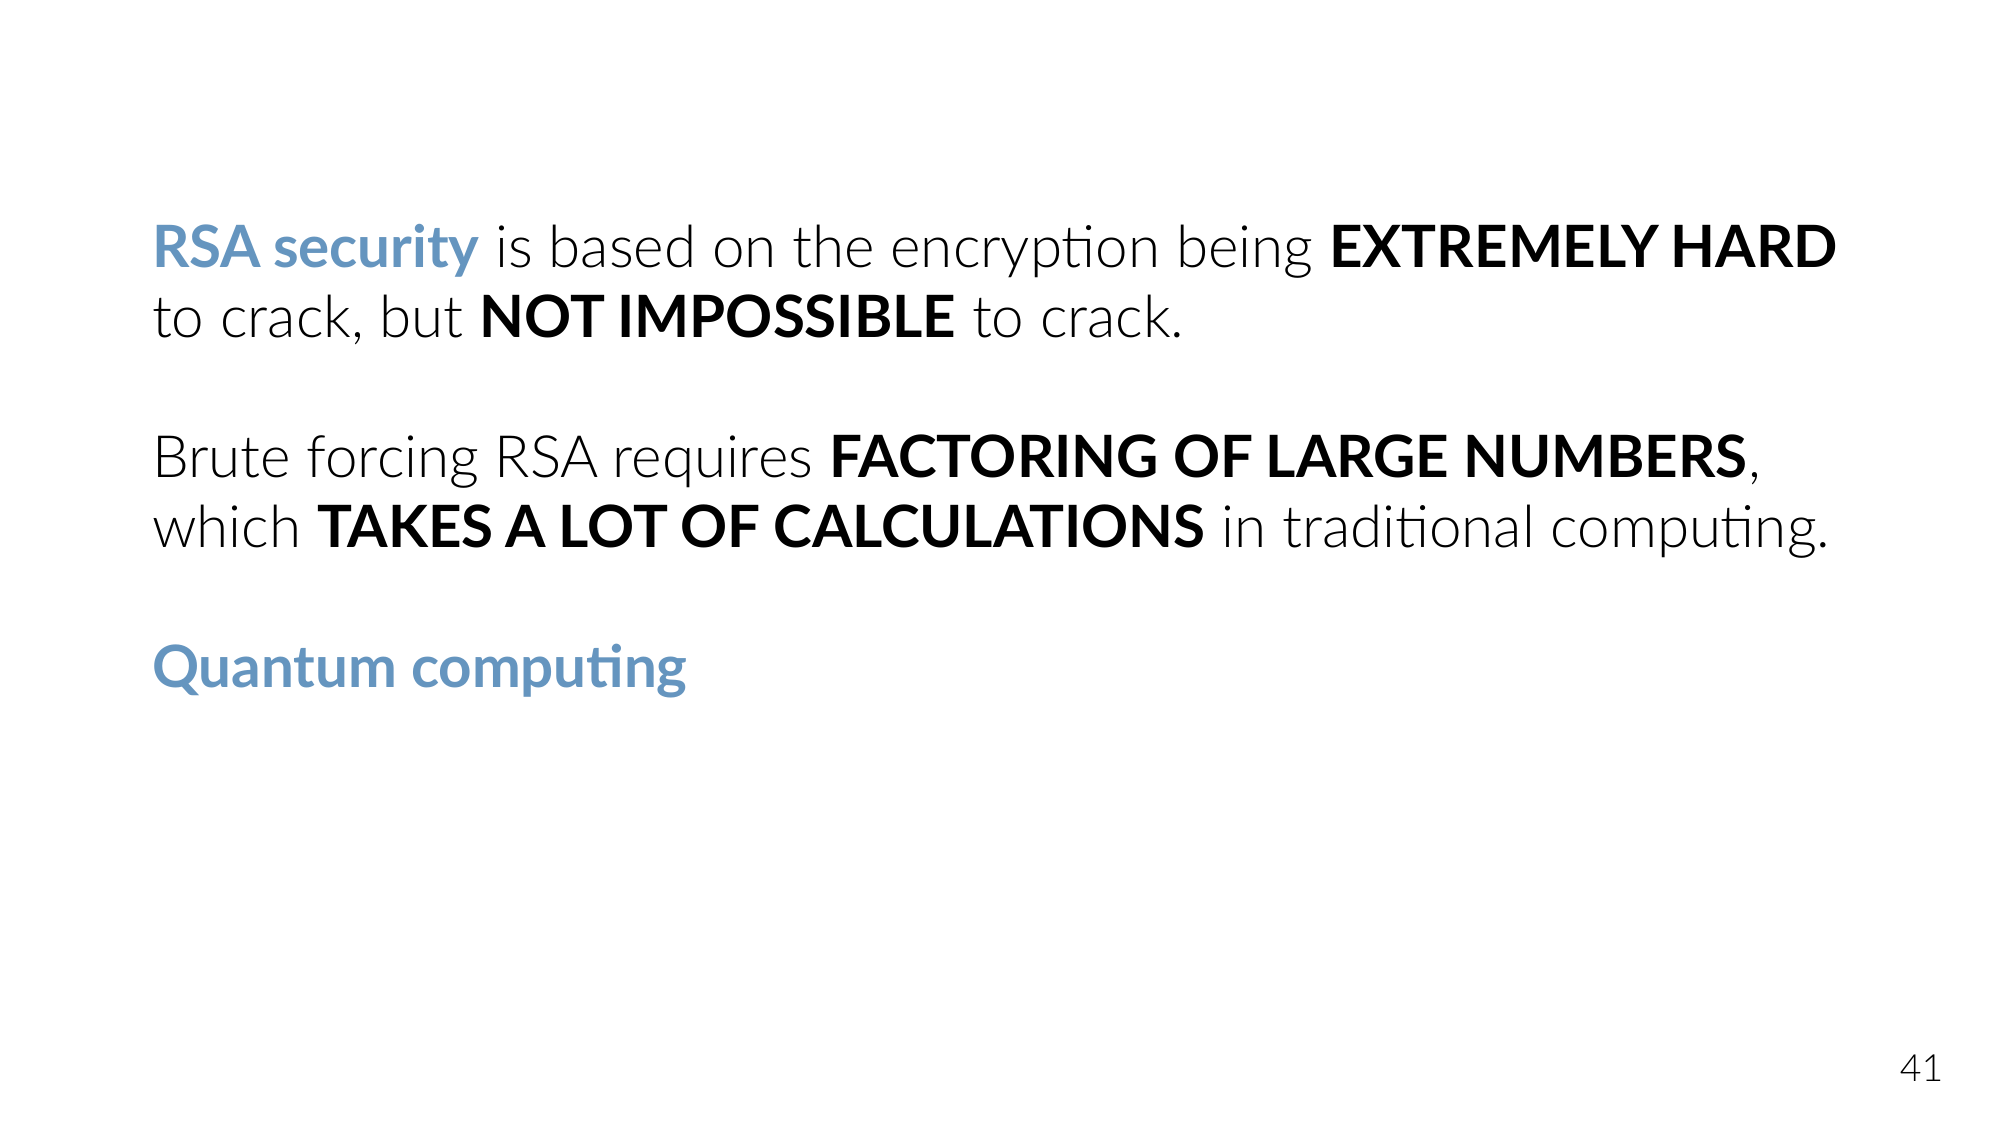

RSA security is based on the encryption being EXTREMELY HARD to crack, but NOT IMPOSSIBLE to crack.

Brute forcing RSA requires FACTORING OF LARGE NUMBERS, which TAKES A LOT OF CALCULATIONS in traditional computing.

Quantum computing
41